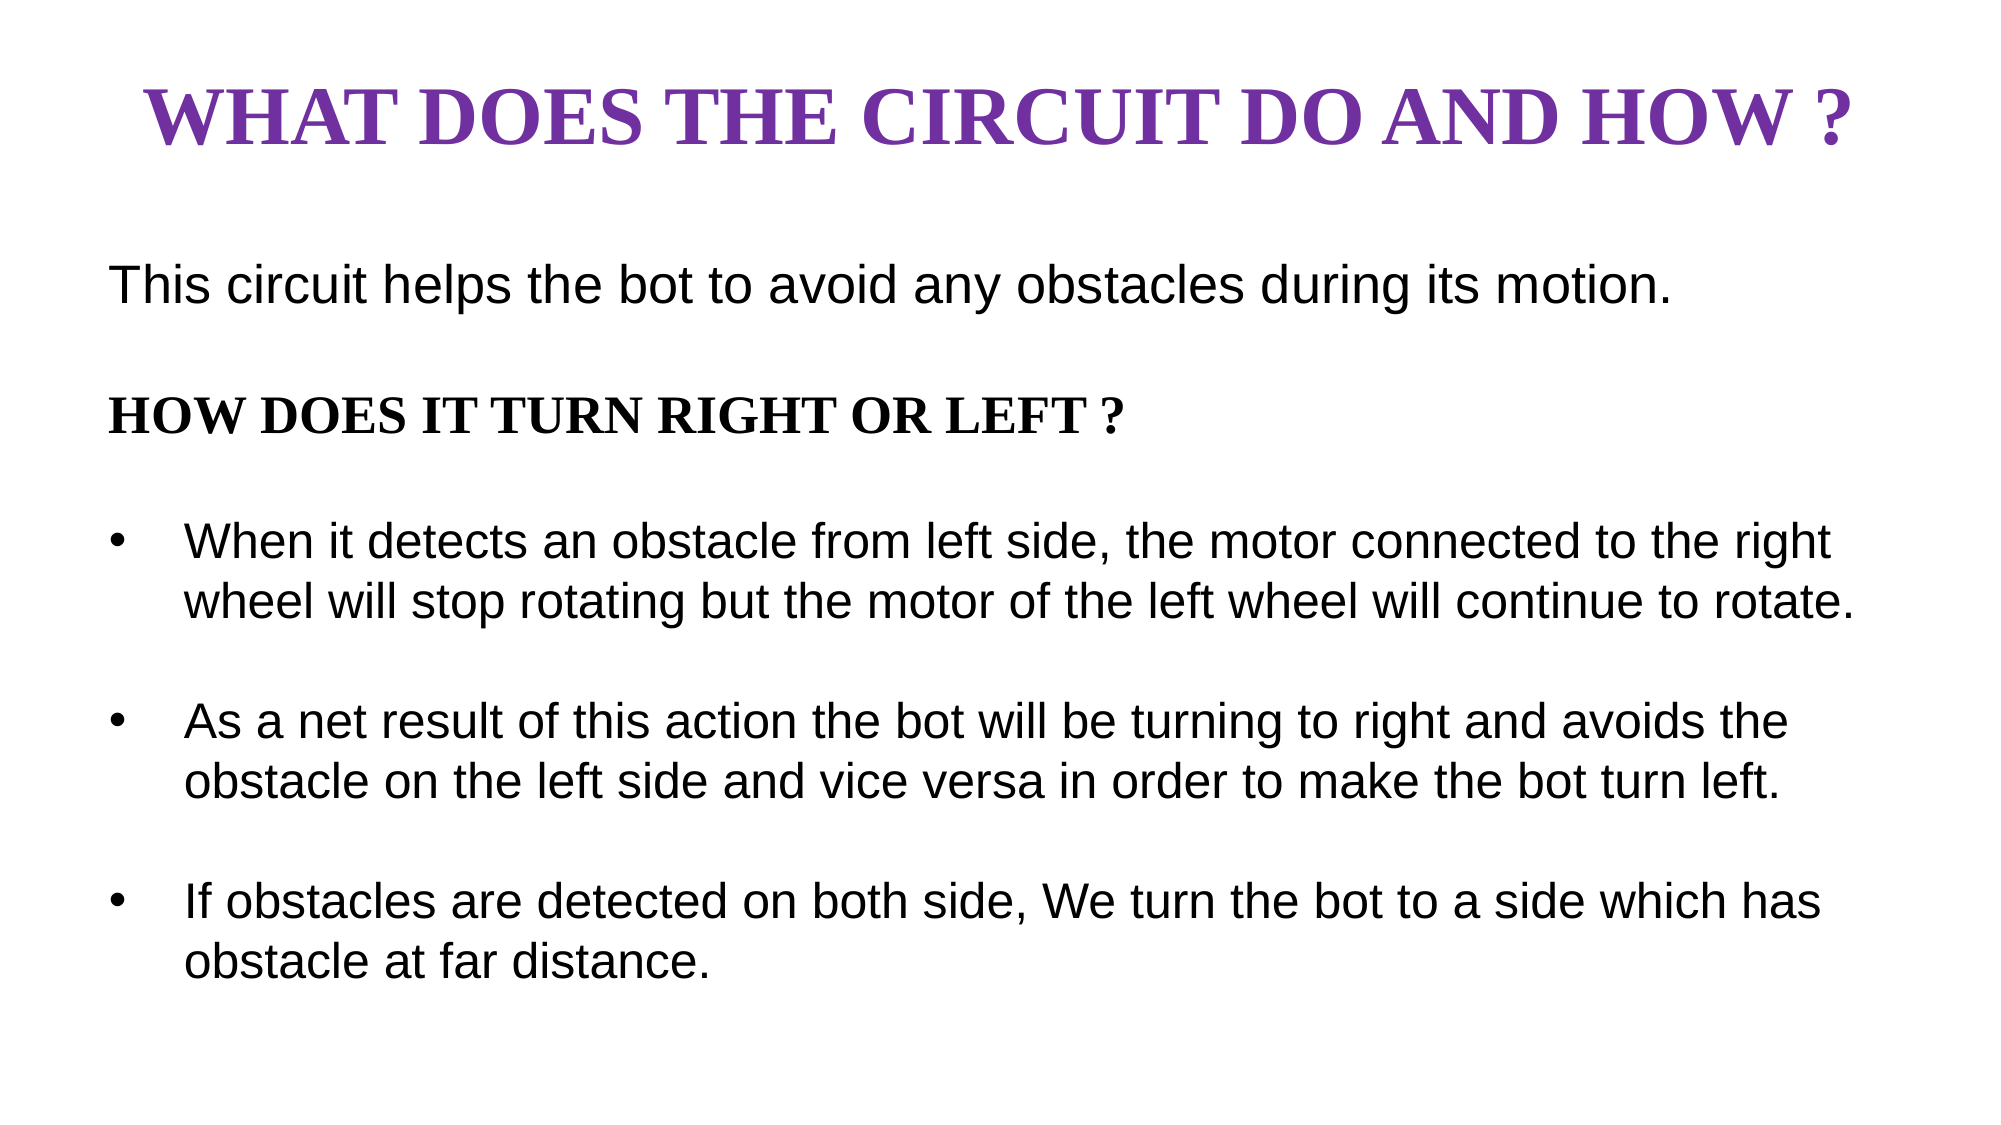

WHAT DOES THE CIRCUIT DO AND HOW ?
This circuit helps the bot to avoid any obstacles during its motion.

HOW DOES IT TURN RIGHT OR LEFT ?

When it detects an obstacle from left side, the motor connected to the right wheel will stop rotating but the motor of the left wheel will continue to rotate.

As a net result of this action the bot will be turning to right and avoids the obstacle on the left side and vice versa in order to make the bot turn left.

If obstacles are detected on both side, We turn the bot to a side which has obstacle at far distance.